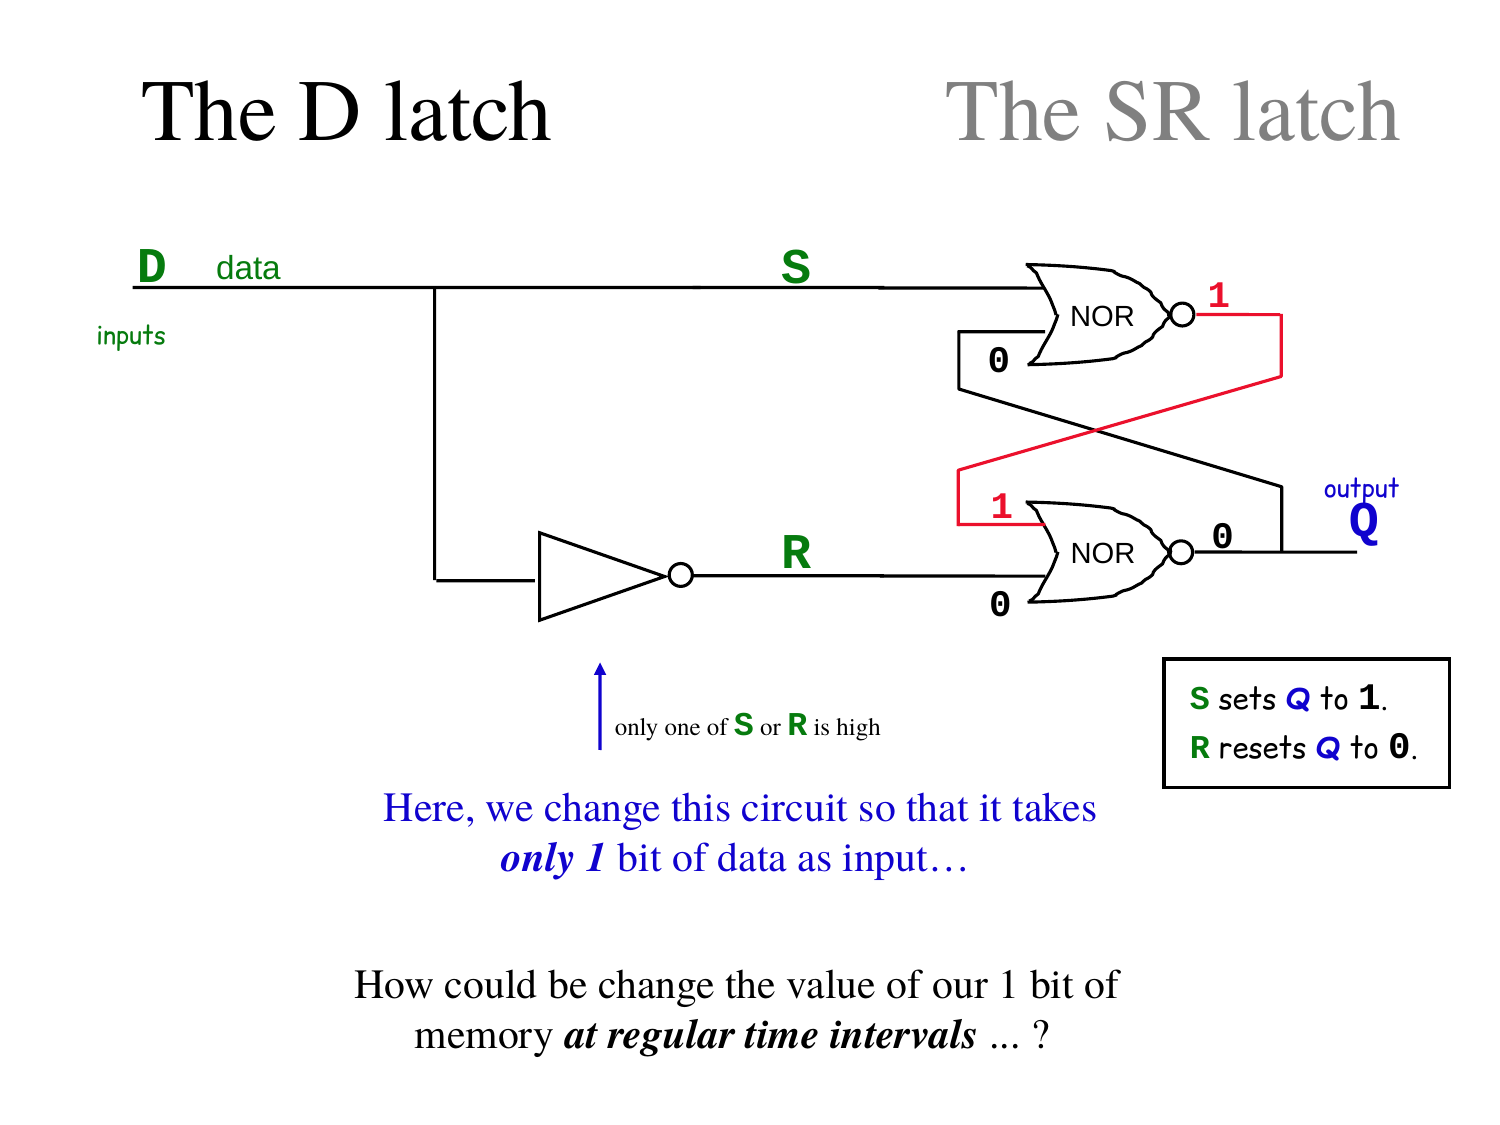

The SR latch
The D latch
D
S
data
1

NOR

inputs

0

output
1
Q

0
R

NOR

0

S sets Q to 1.
only one of S or R is high
R resets Q to 0.
 Here, we change this circuit so that it takes only 1 bit of data as input…
How could be change the value of our 1 bit of memory at regular time intervals ... ?